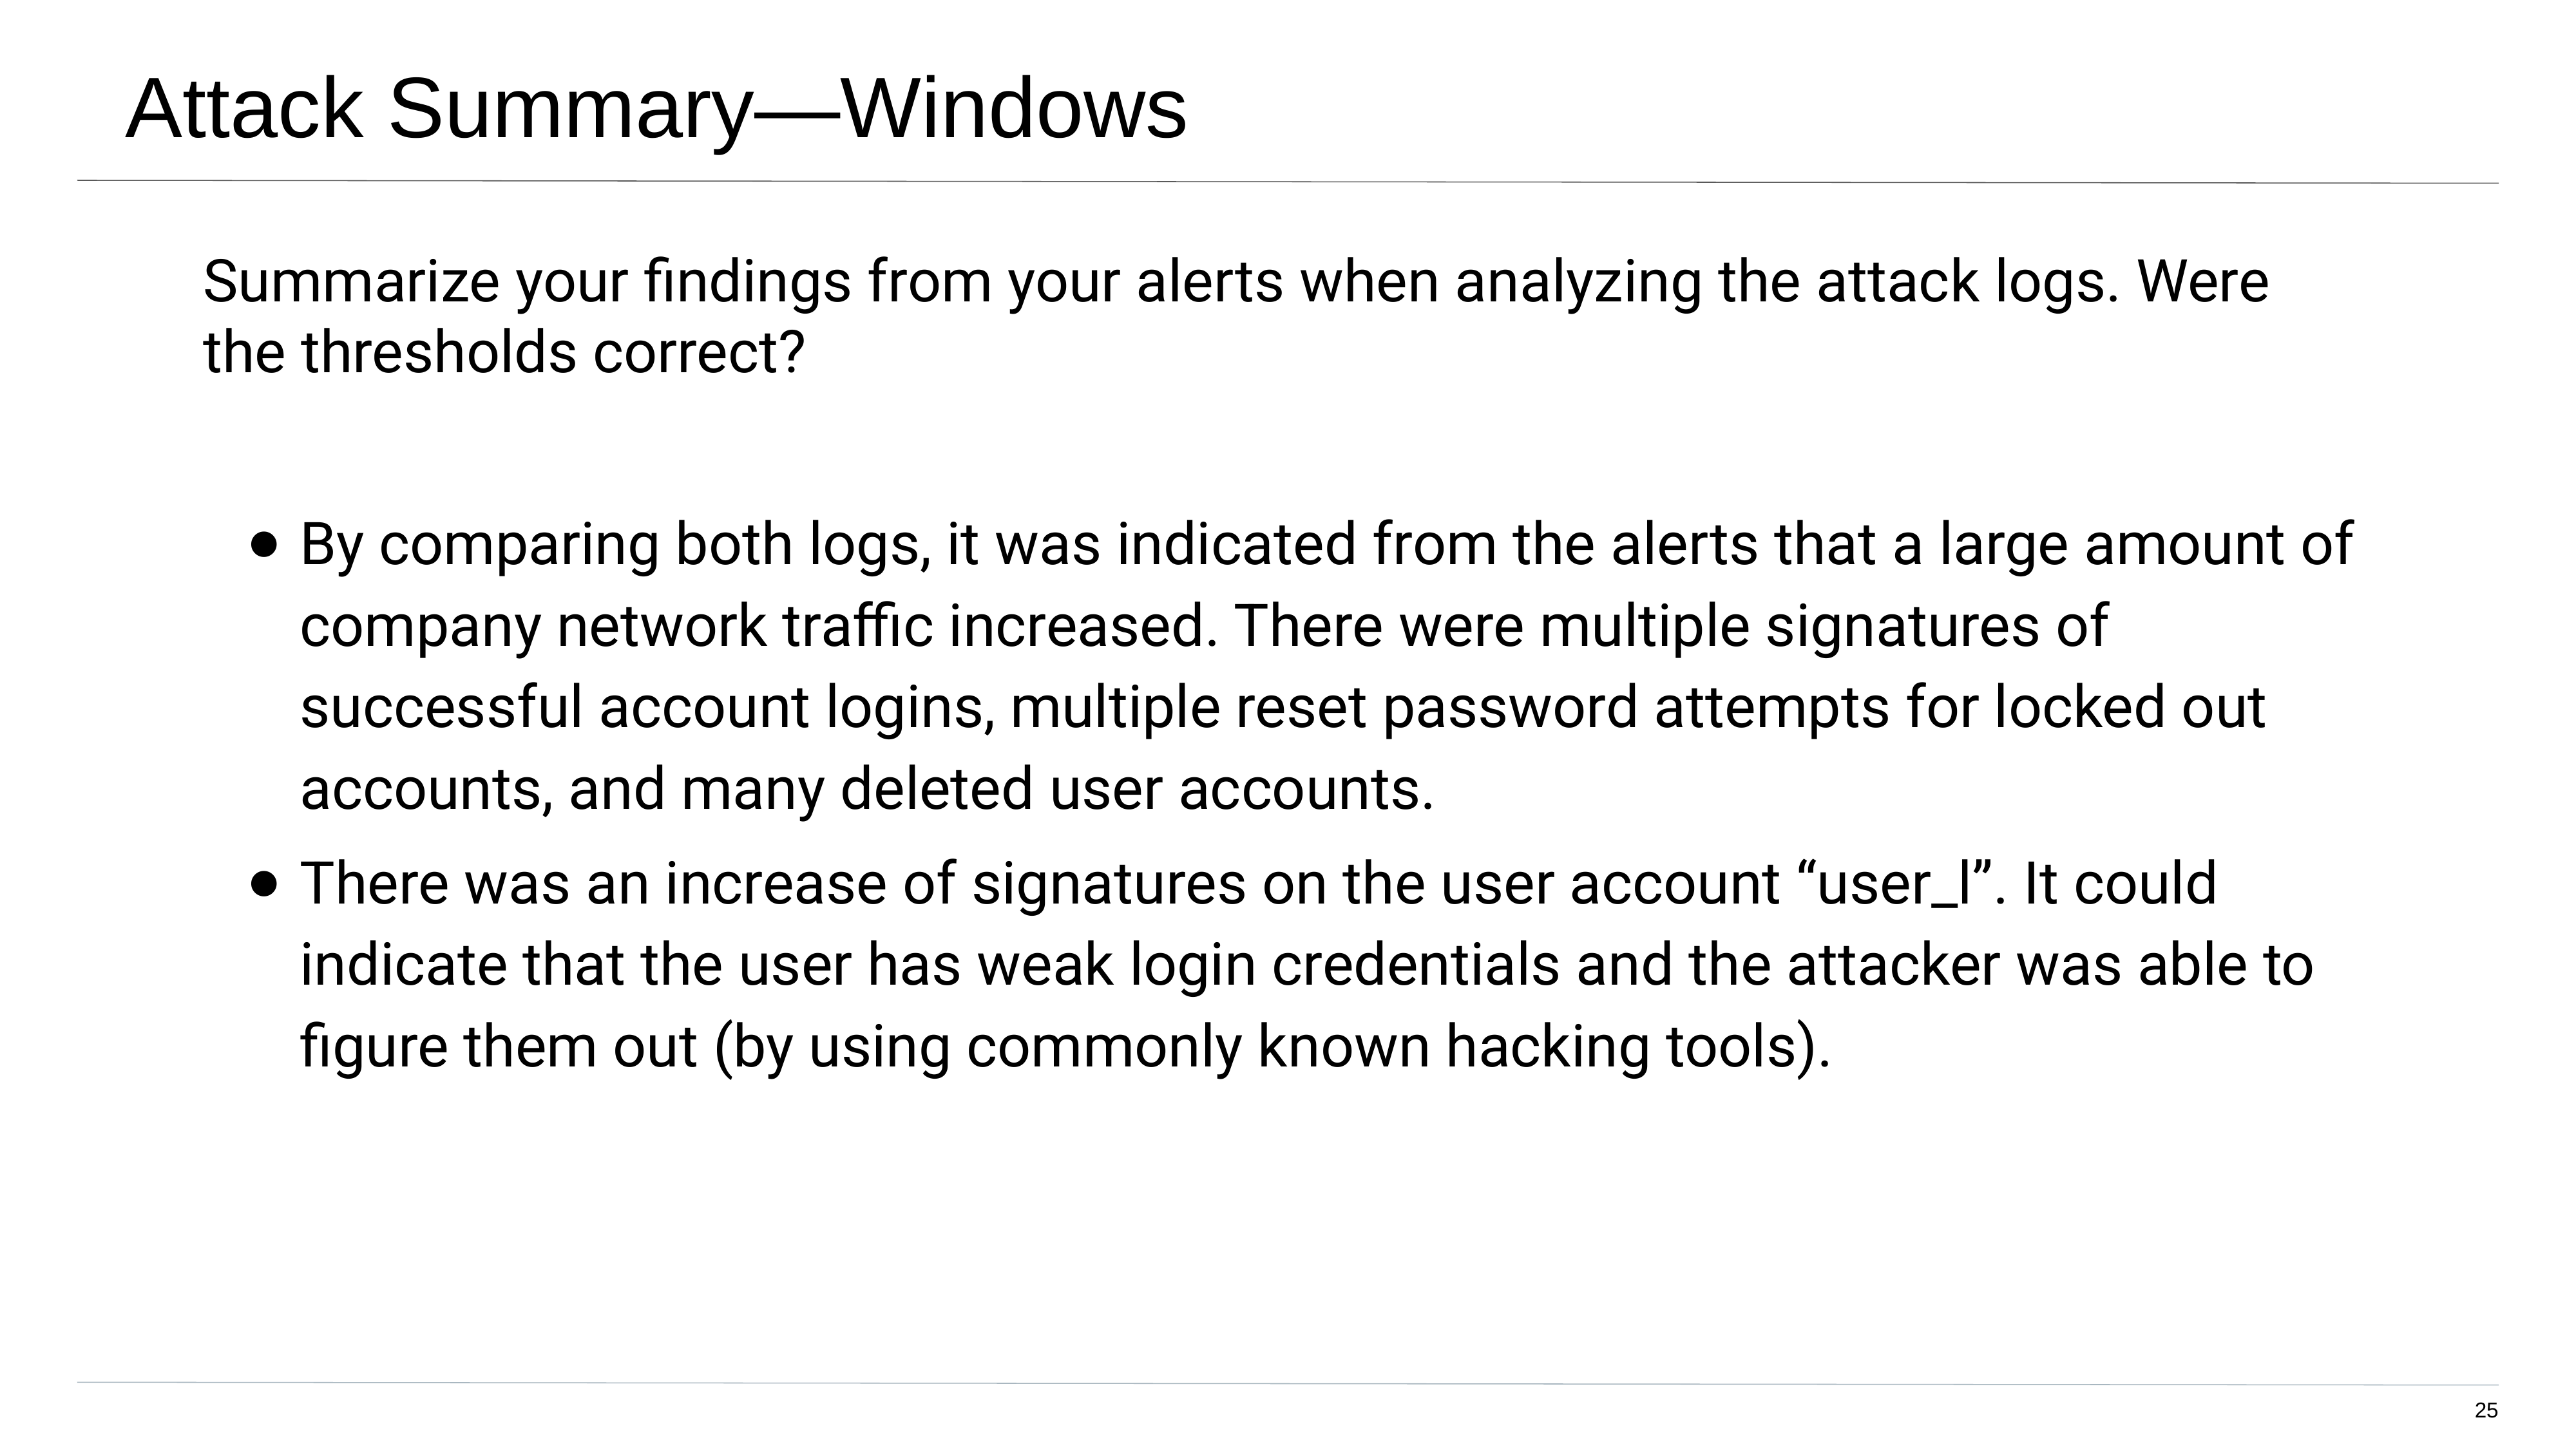

# Attack Summary—Windows
Summarize your findings from your alerts when analyzing the attack logs. Were the thresholds correct?

By comparing both logs, it was indicated from the alerts that a large amount of company network traffic increased. There were multiple signatures of successful account logins, multiple reset password attempts for locked out accounts, and many deleted user accounts.
There was an increase of signatures on the user account “user_l”. It could indicate that the user has weak login credentials and the attacker was able to figure them out (by using commonly known hacking tools).

25